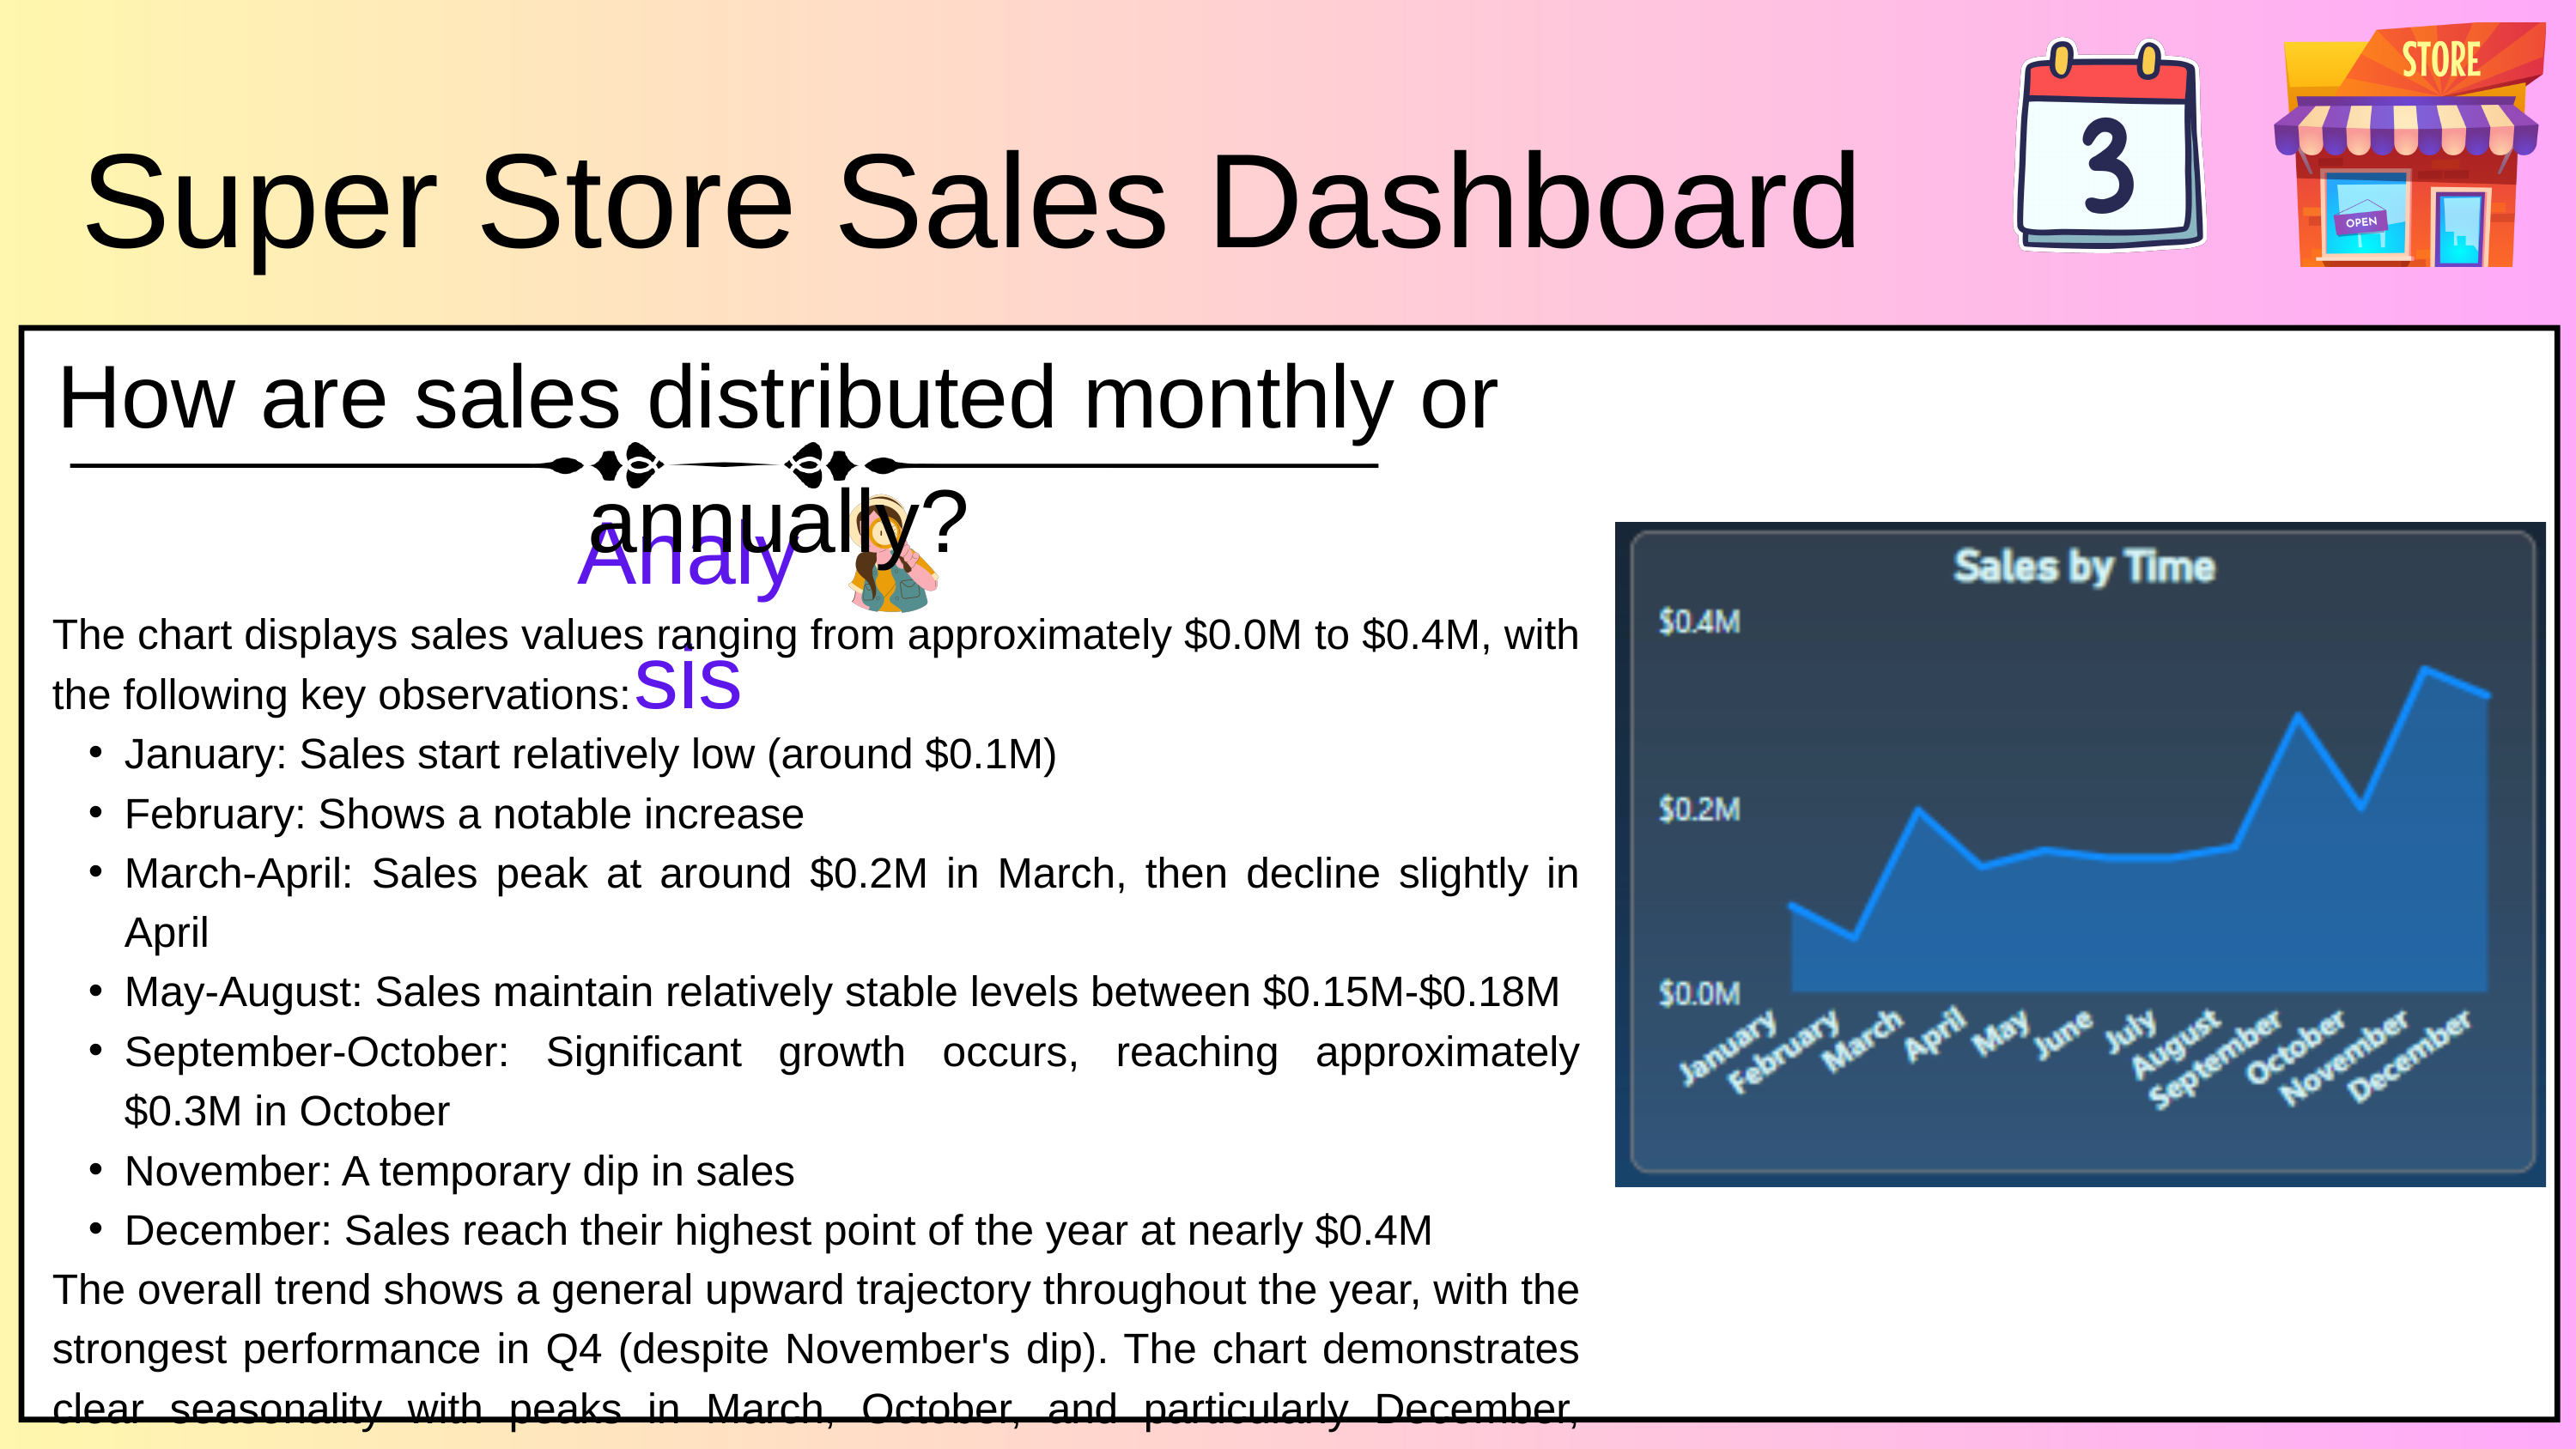

Super Store Sales Dashboard
How are sales distributed monthly or annually?

Analysis

The chart displays sales values ranging from approximately $0.0M to $0.4M, with the following key observations:
January: Sales start relatively low (around $0.1M)
February: Shows a notable increase
March-April: Sales peak at around $0.2M in March, then decline slightly in April
May-August: Sales maintain relatively stable levels between $0.15M-$0.18M
September-October: Significant growth occurs, reaching approximately $0.3M in October
November: A temporary dip in sales
December: Sales reach their highest point of the year at nearly $0.4M
The overall trend shows a general upward trajectory throughout the year, with the strongest performance in Q4 (despite November's dip). The chart demonstrates clear seasonality with peaks in March, October, and particularly December, suggesting possible holiday season impacts on sales. The first half of the year shows more volatility, while the second half demonstrates stronger and more consistent growth.